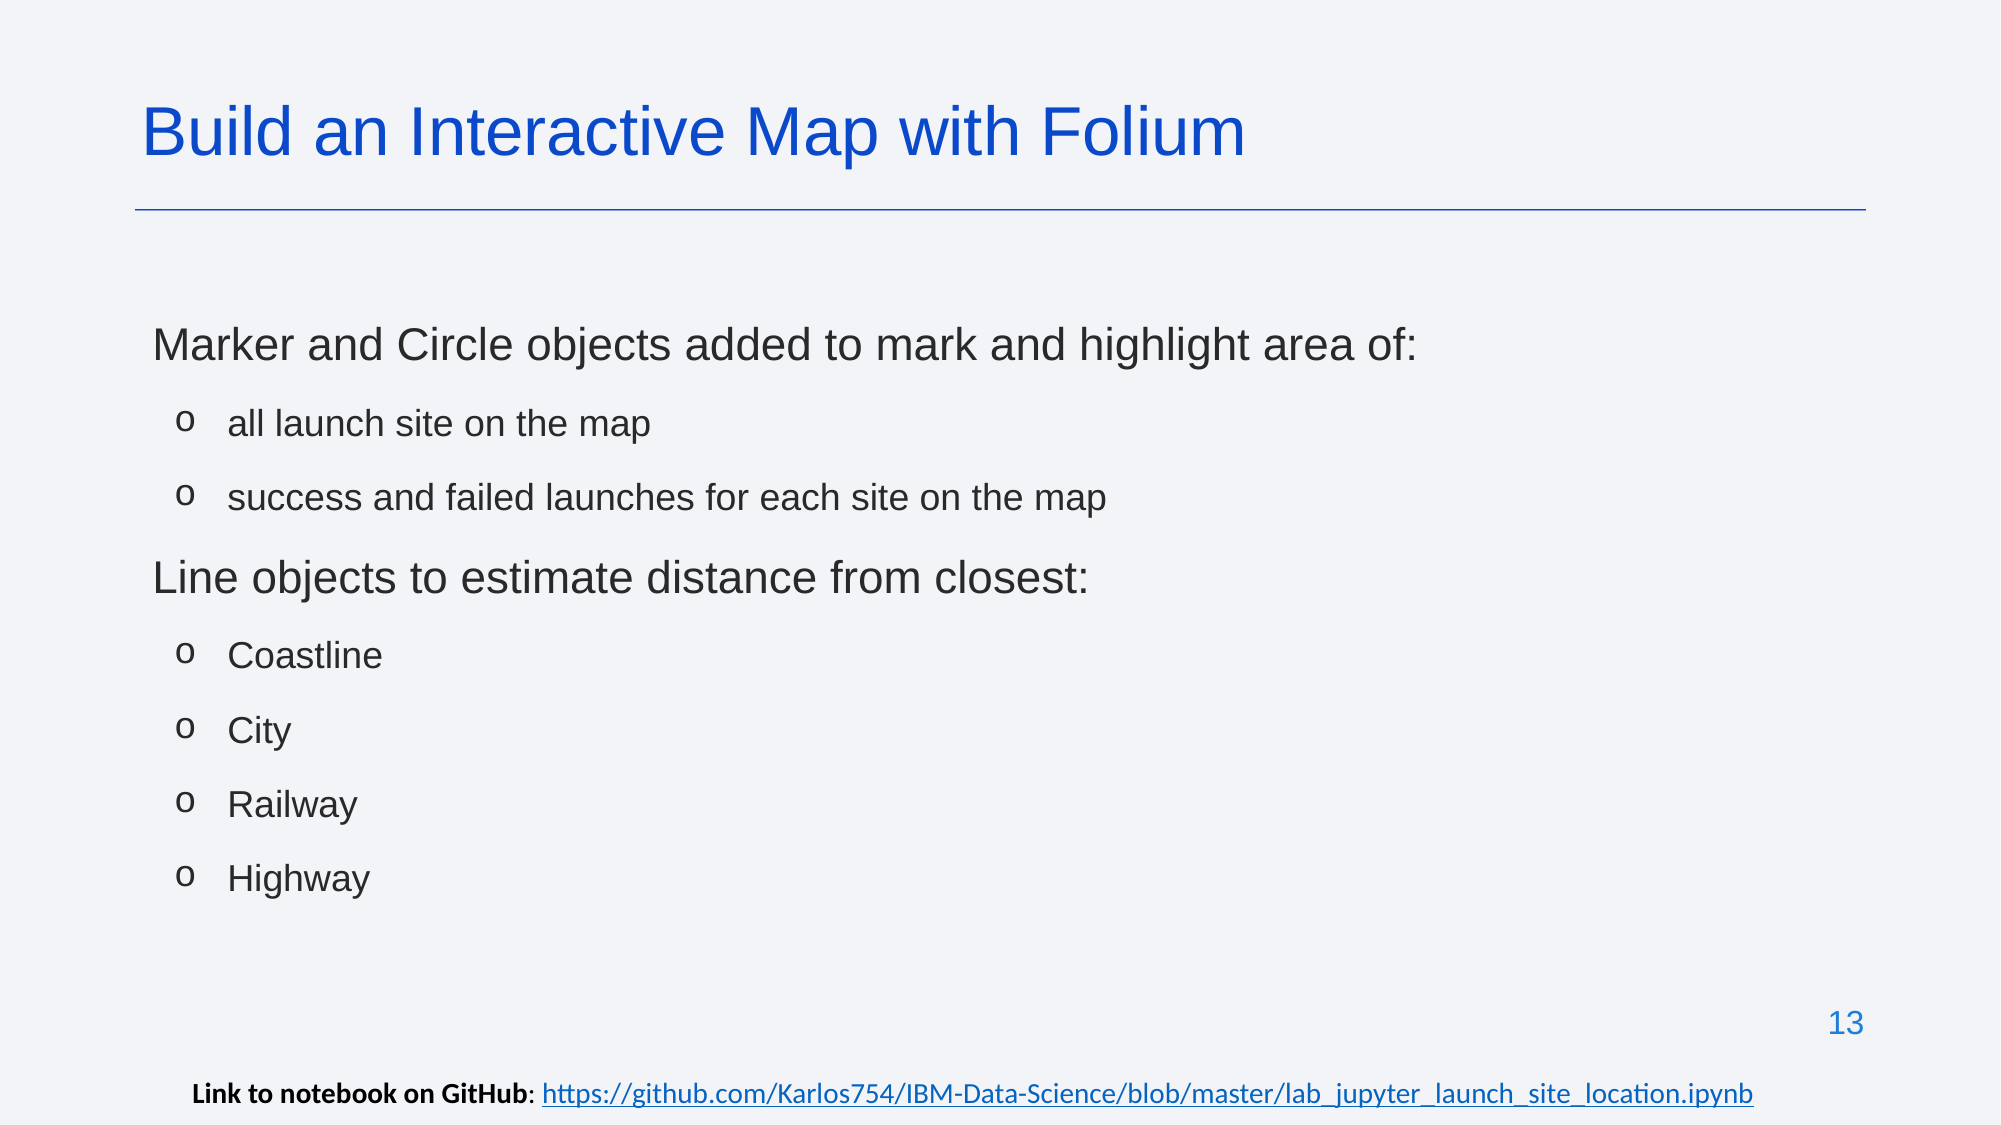

Build an Interactive Map with Folium
Marker and Circle objects added to mark and highlight area of:
all launch site on the map
success and failed launches for each site on the map
Line objects to estimate distance from closest:
Coastline
City
Railway
Highway

13
Link to notebook on GitHub: https://github.com/Karlos754/IBM-Data-Science/blob/master/lab_jupyter_launch_site_location.ipynb